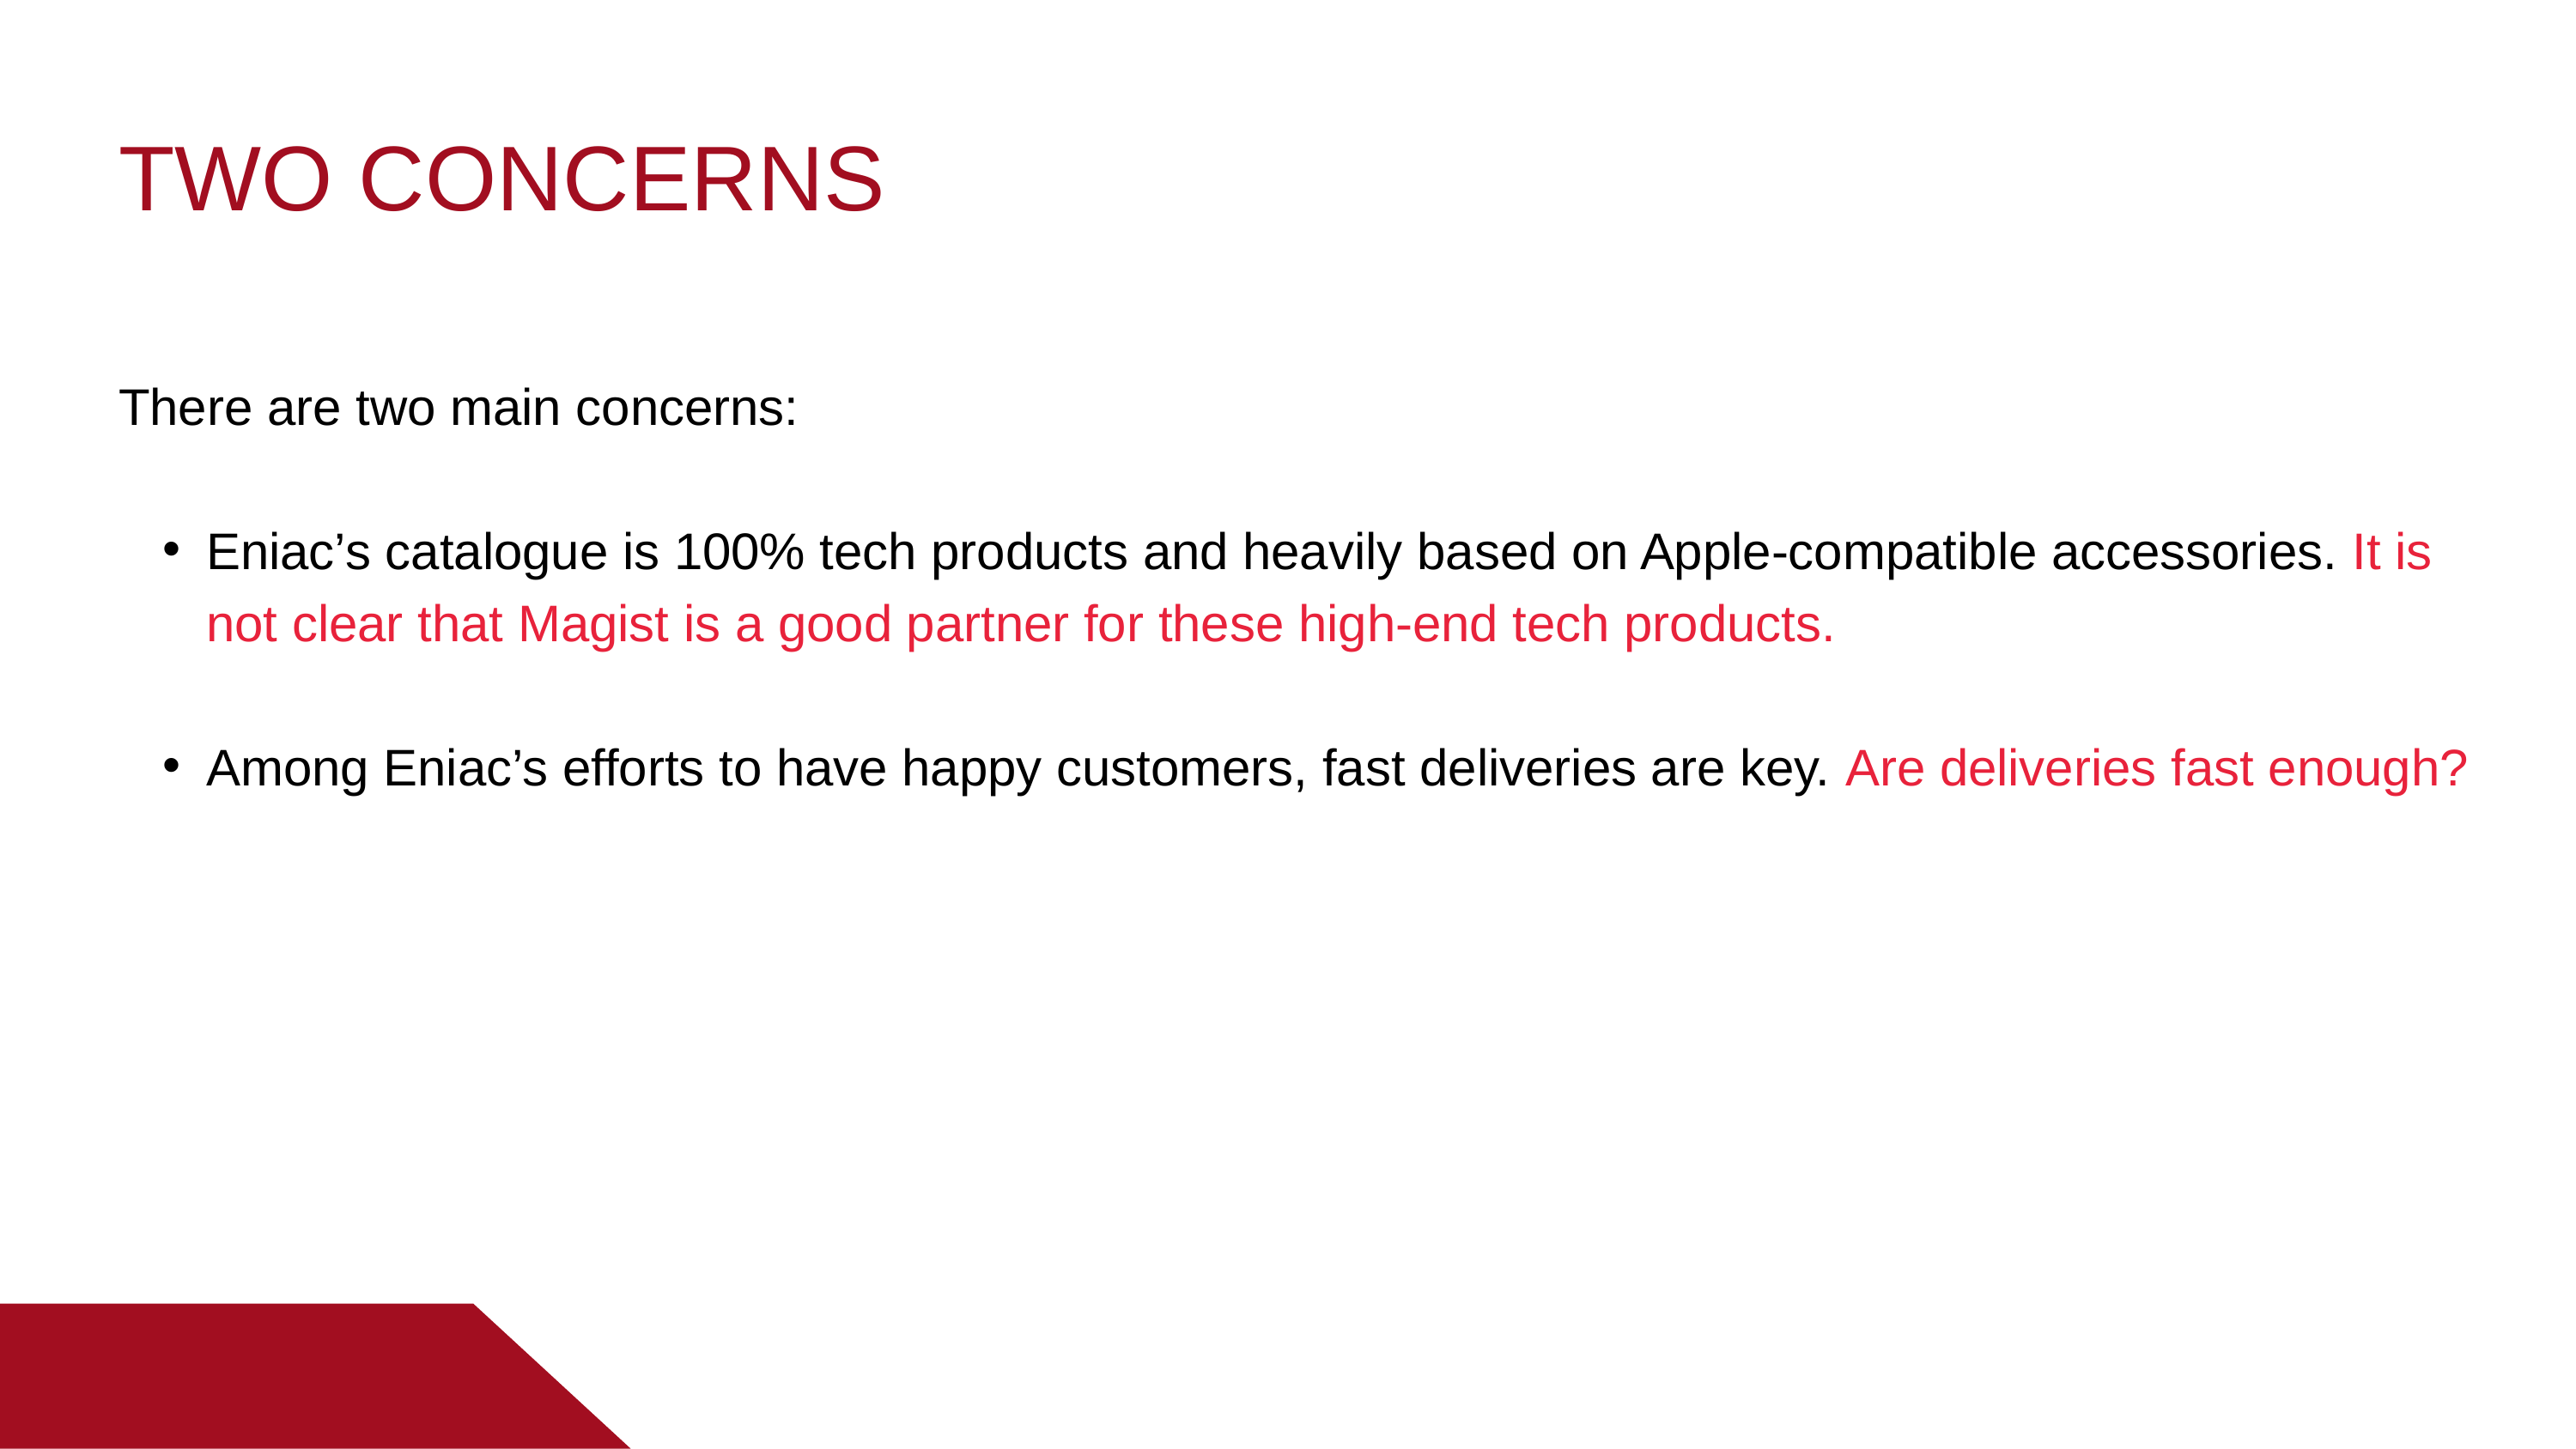

TWO CONCERNS

There are two main concerns:

Eniac’s catalogue is 100% tech products and heavily based on Apple-compatible accessories. It is not clear that Magist is a good partner for these high-end tech products.

Among Eniac’s efforts to have happy customers, fast deliveries are key. Are deliveries fast enough?